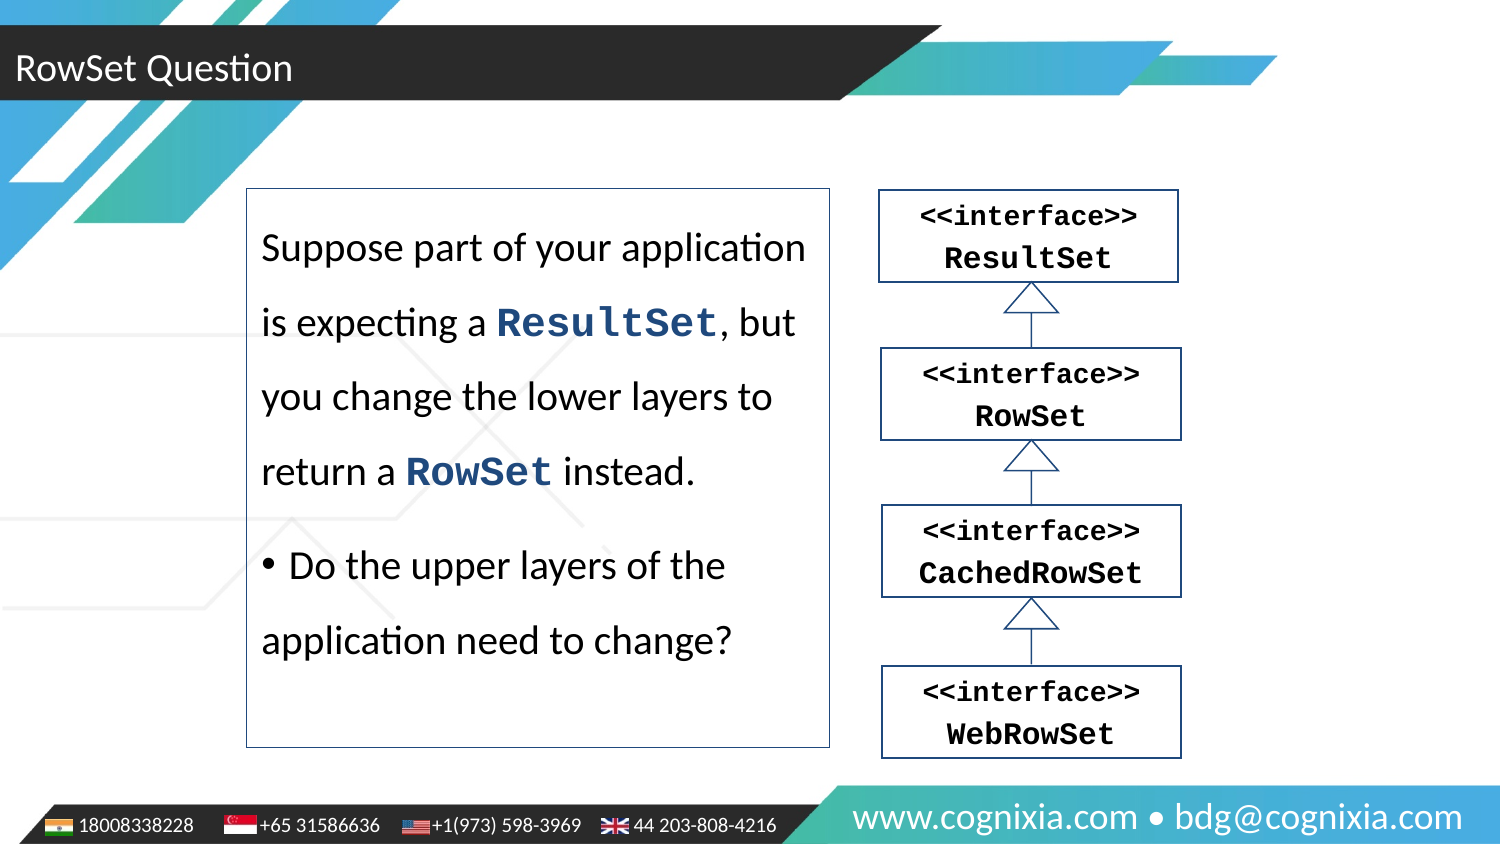

RowSet Question
Suppose part of your application is expecting a ResultSet, but you change the lower layers to return a RowSet instead.
  Do the upper layers of the application need to change?
<<interface>>
ResultSet

<<interface>>
RowSet

<<interface>>
CachedRowSet

<<interface>>
WebRowSet